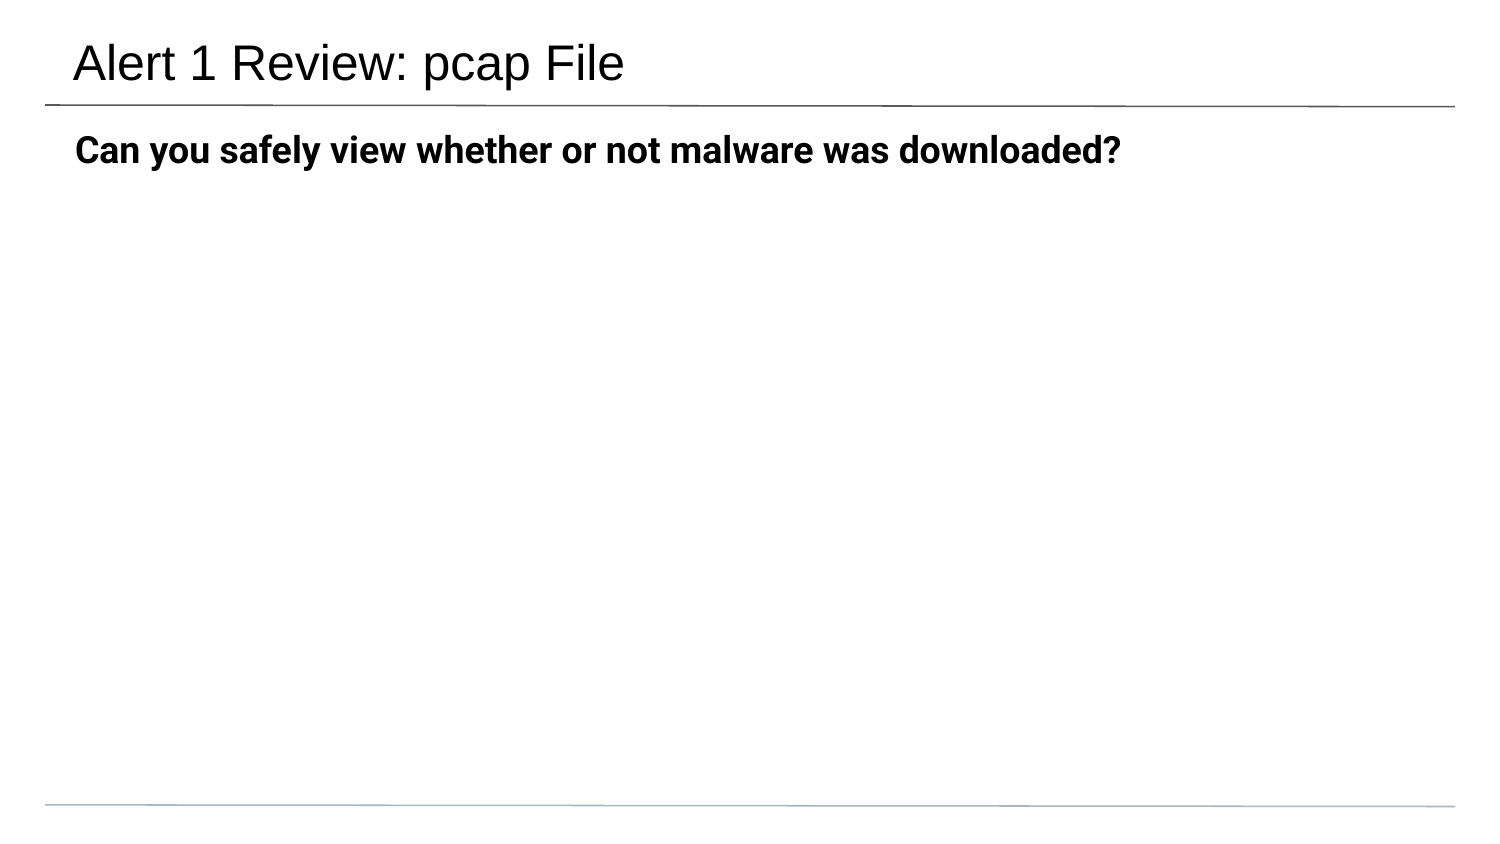

# Alert 1 Review: pcap File
Can you safely view whether or not malware was downloaded?